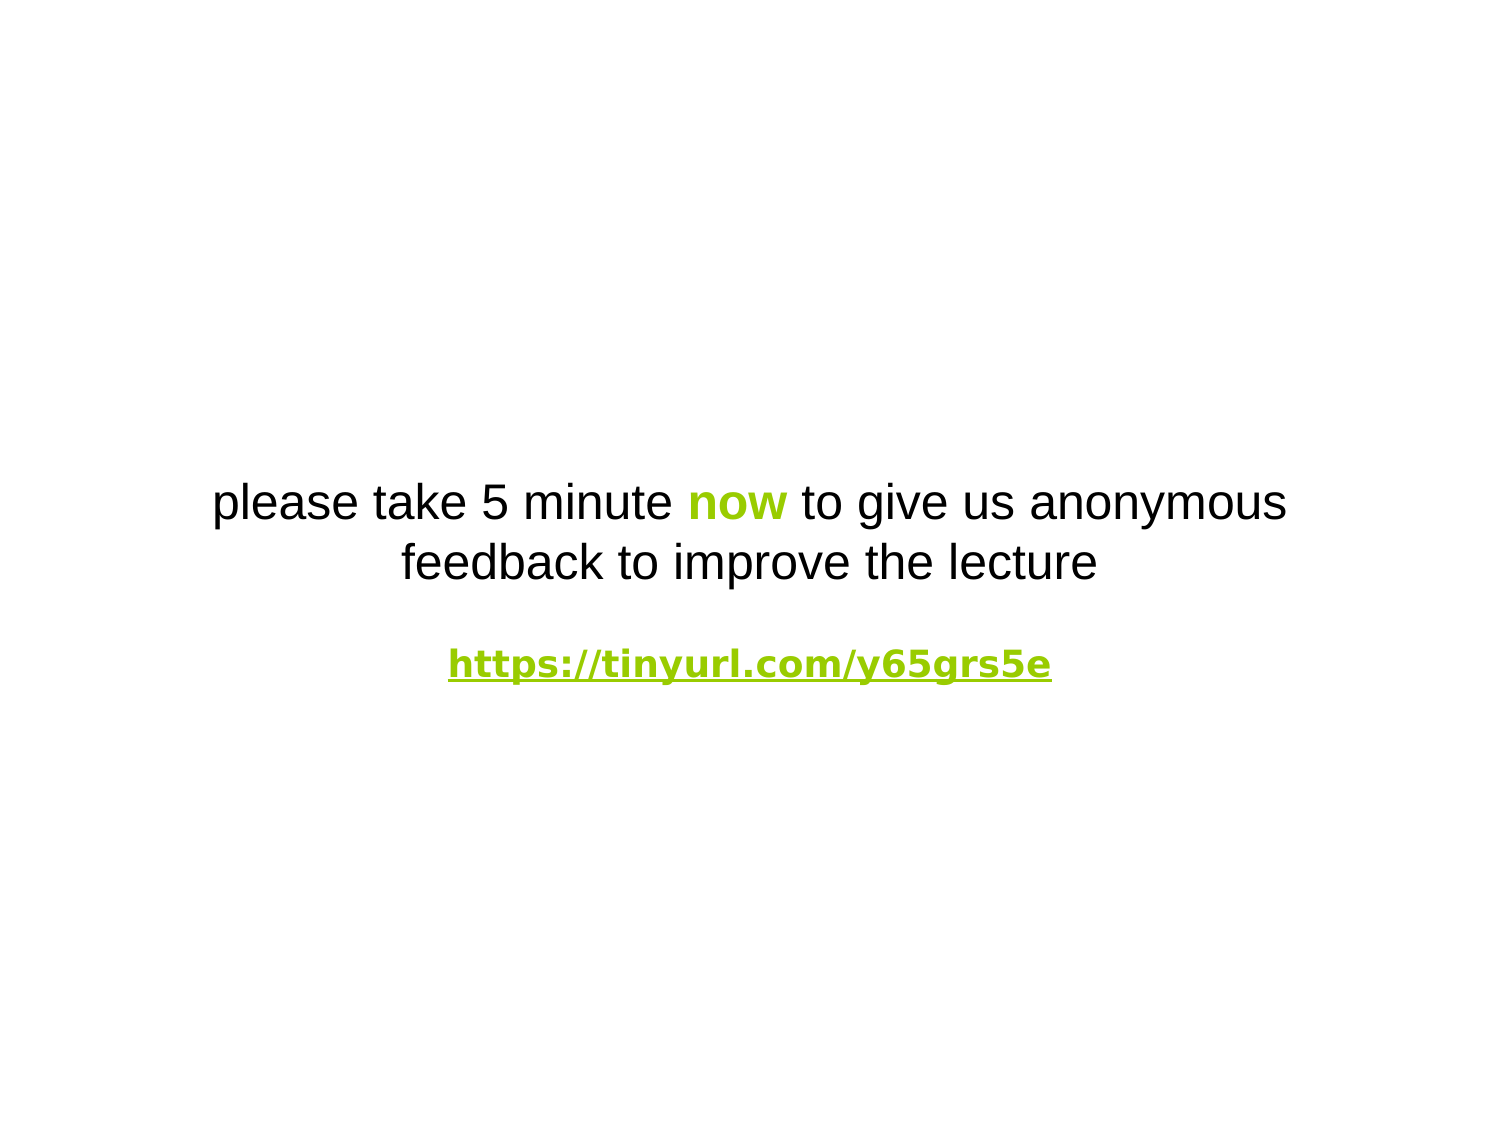

please take 5 minute now to give us anonymous feedback to improve the lecture
https://tinyurl.com/y65grs5e